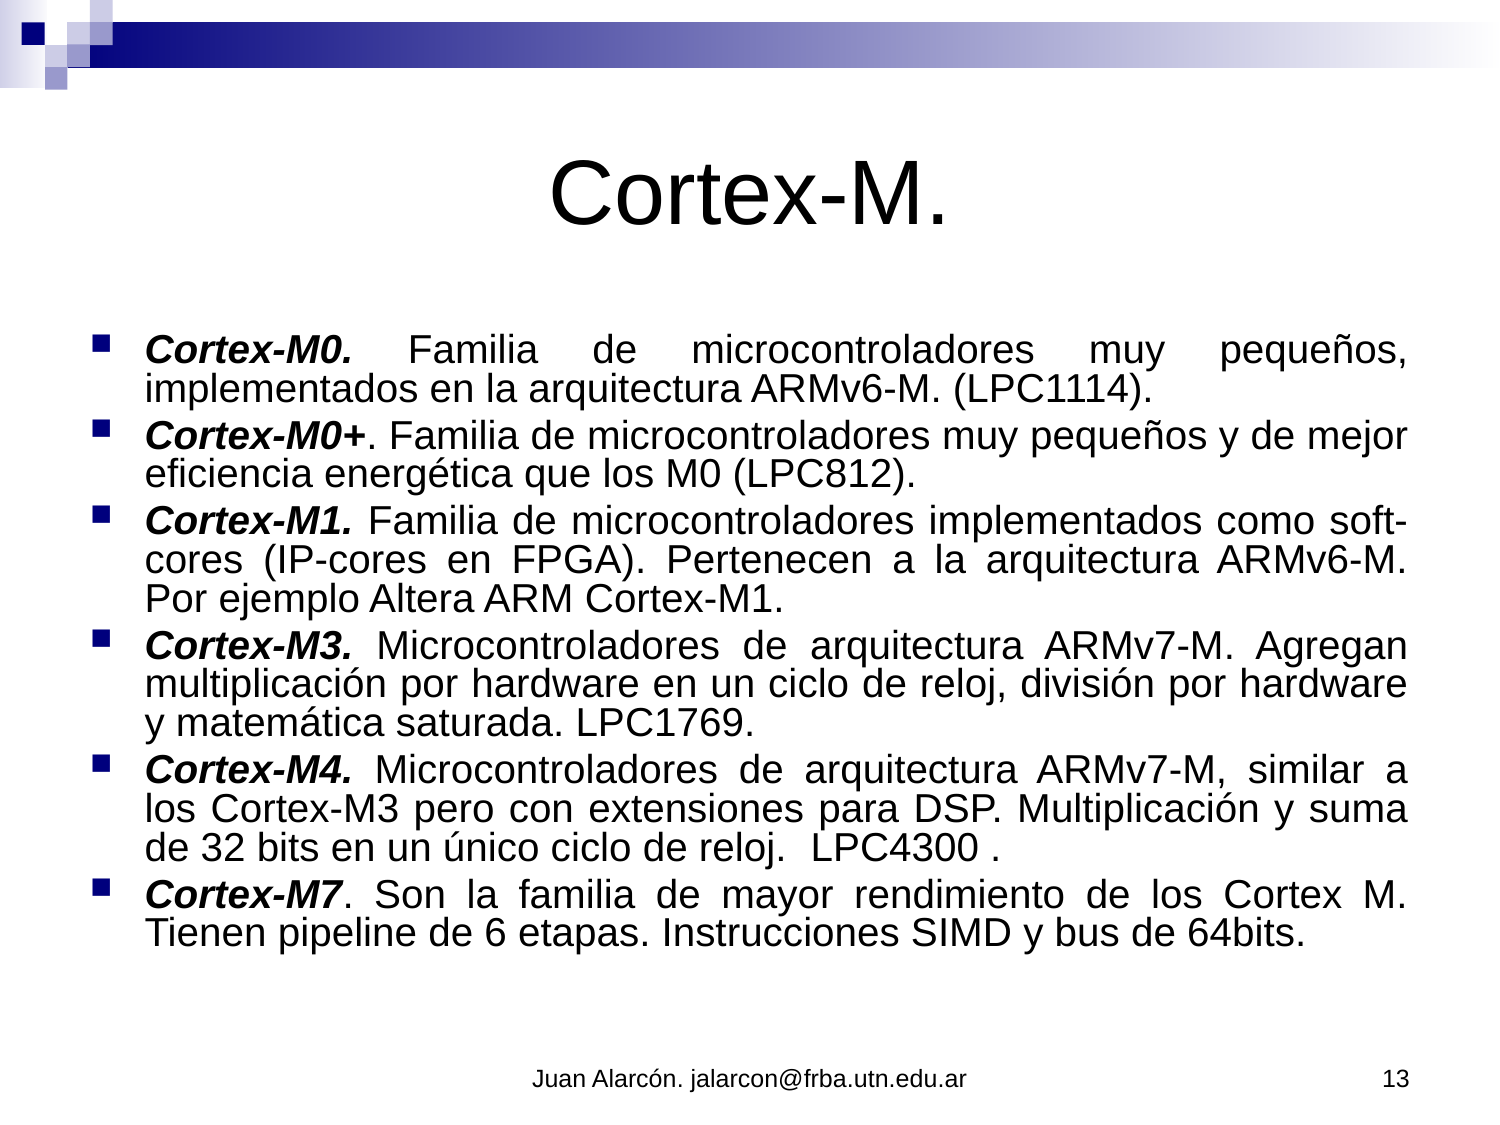

# Cortex-M.
Cortex-M0. Familia de microcontroladores muy pequeños, implementados en la arquitectura ARMv6-M. (LPC1114).
Cortex-M0+. Familia de microcontroladores muy pequeños y de mejor eficiencia energética que los M0 (LPC812).
Cortex-M1. Familia de microcontroladores implementados como soft-cores (IP-cores en FPGA). Pertenecen a la arquitectura ARMv6-M. Por ejemplo Altera ARM Cortex-M1.
Cortex-M3. Microcontroladores de arquitectura ARMv7-M. Agregan multiplicación por hardware en un ciclo de reloj, división por hardware y matemática saturada. LPC1769.
Cortex-M4. Microcontroladores de arquitectura ARMv7-M, similar a los Cortex-M3 pero con extensiones para DSP. Multiplicación y suma de 32 bits en un único ciclo de reloj.  LPC4300 .
Cortex-M7. Son la familia de mayor rendimiento de los Cortex M. Tienen pipeline de 6 etapas. Instrucciones SIMD y bus de 64bits.
Juan Alarcón. jalarcon@frba.utn.edu.ar
13